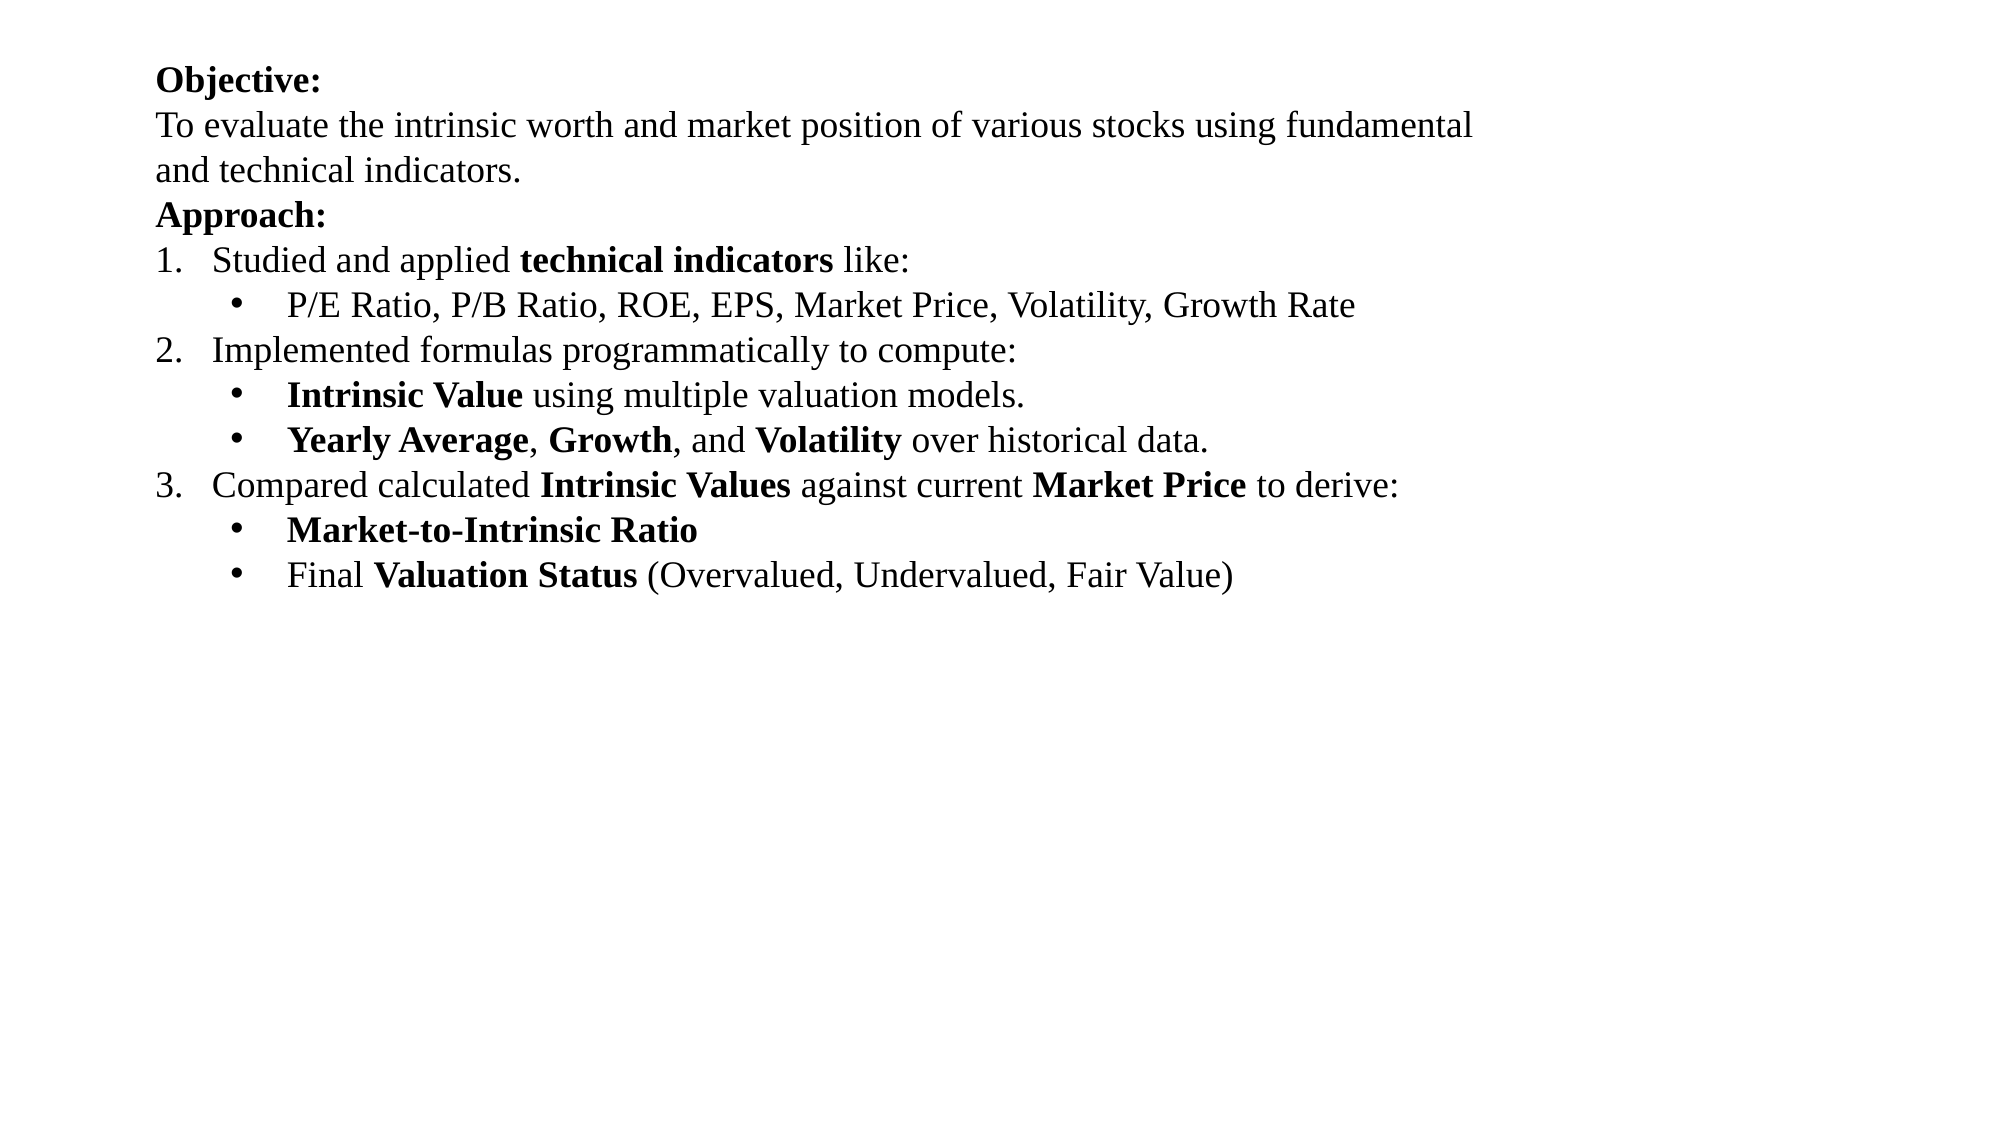

Objective:
To evaluate the intrinsic worth and market position of various stocks using fundamental and technical indicators.
Approach:
Studied and applied technical indicators like:
P/E Ratio, P/B Ratio, ROE, EPS, Market Price, Volatility, Growth Rate
Implemented formulas programmatically to compute:
Intrinsic Value using multiple valuation models.
Yearly Average, Growth, and Volatility over historical data.
Compared calculated Intrinsic Values against current Market Price to derive:
Market-to-Intrinsic Ratio
Final Valuation Status (Overvalued, Undervalued, Fair Value)